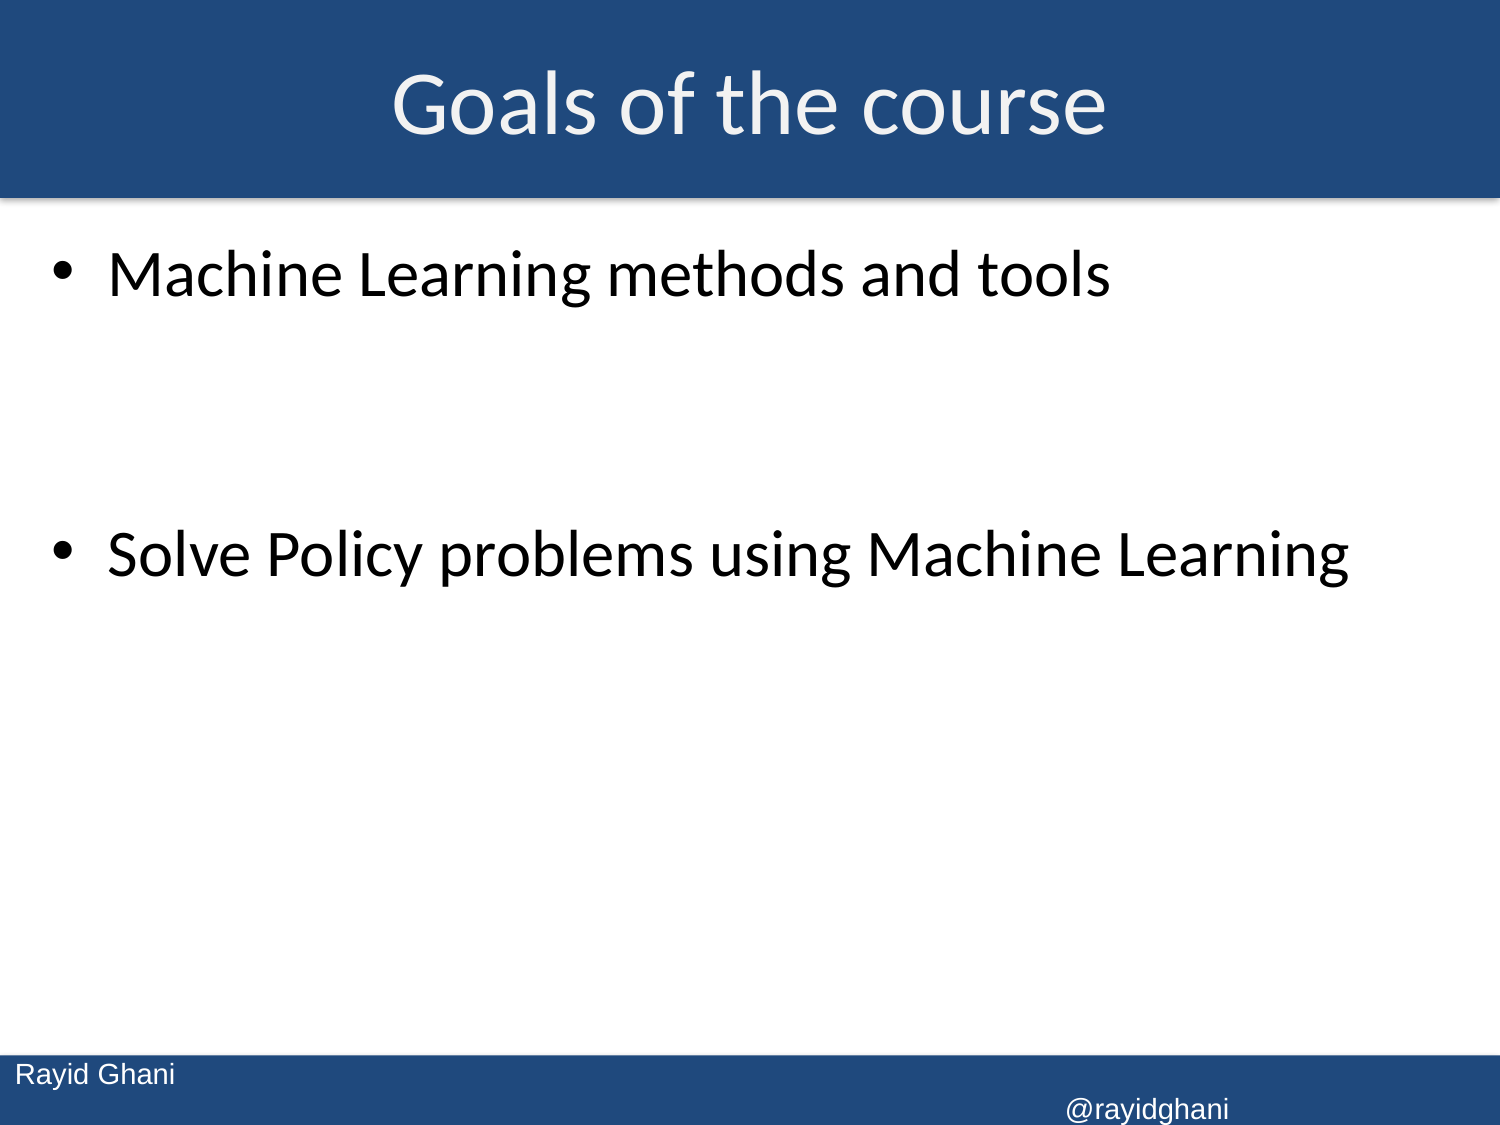

# Goals of the course
Machine Learning methods and tools

Solve Policy problems using Machine Learning